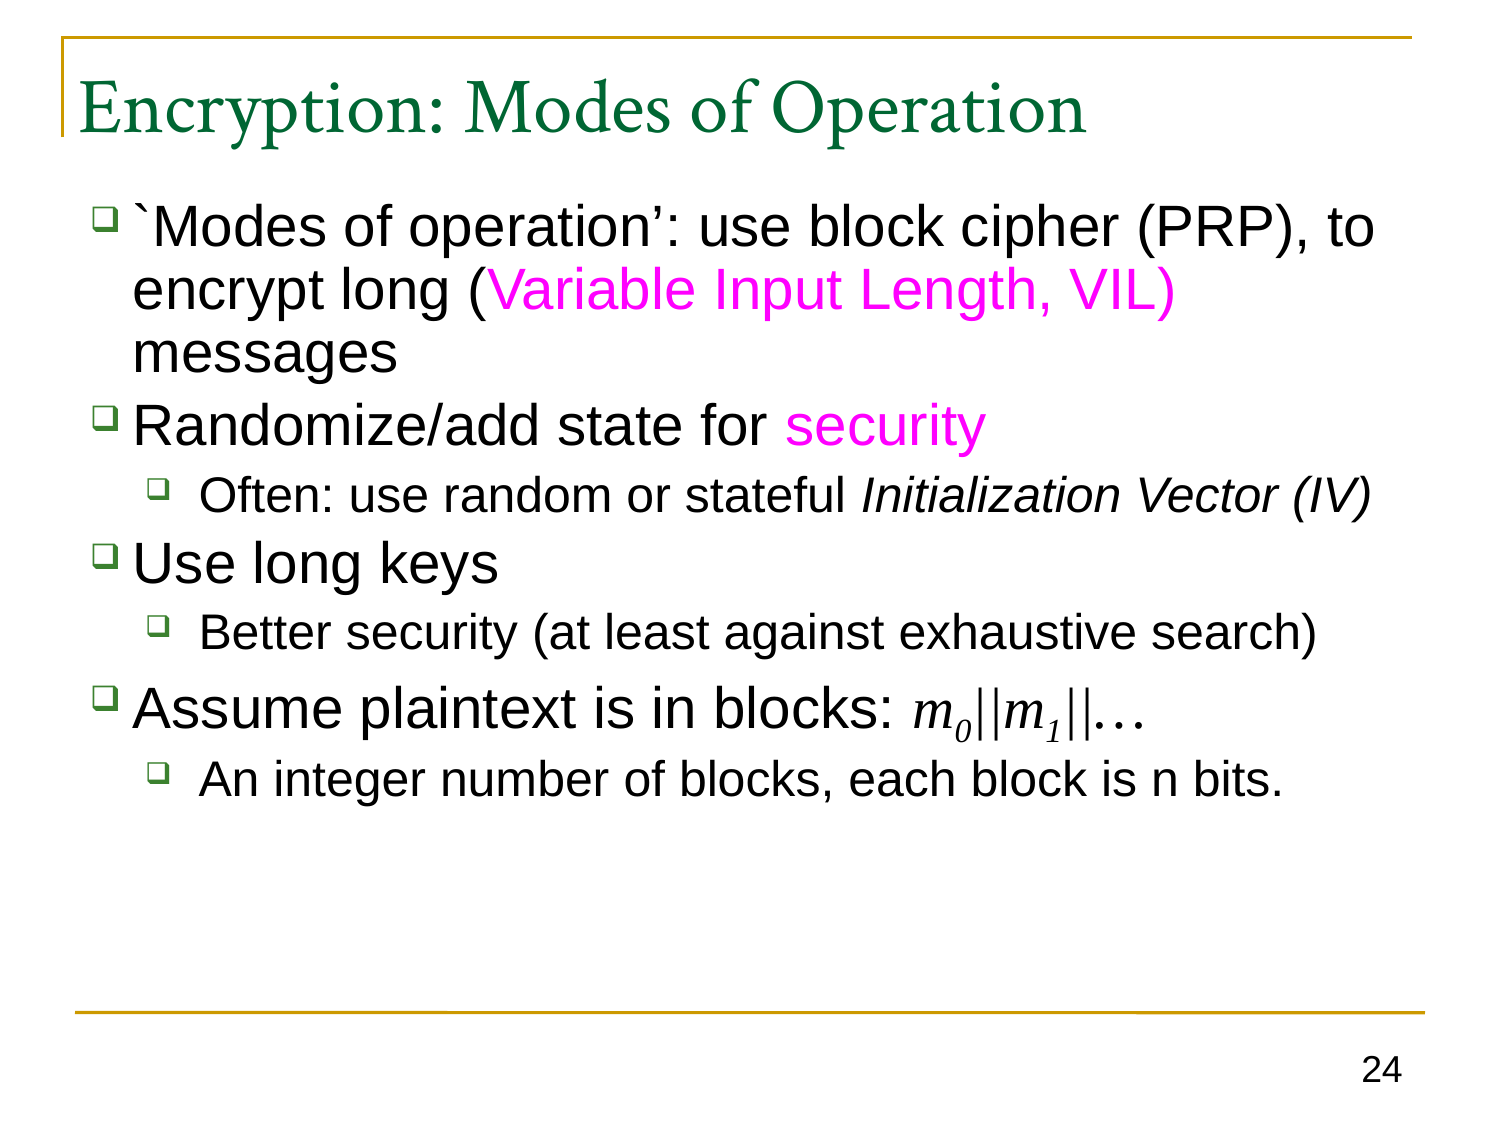

Encryption: Modes of Operation
`Modes of operation’: use block cipher (PRP), to encrypt long (Variable Input Length, VIL) messages
Randomize/add state for security
Often: use random or stateful Initialization Vector (IV)
Use long keys
Better security (at least against exhaustive search)
Assume plaintext is in blocks: m0||m1||…
An integer number of blocks, each block is n bits.

24